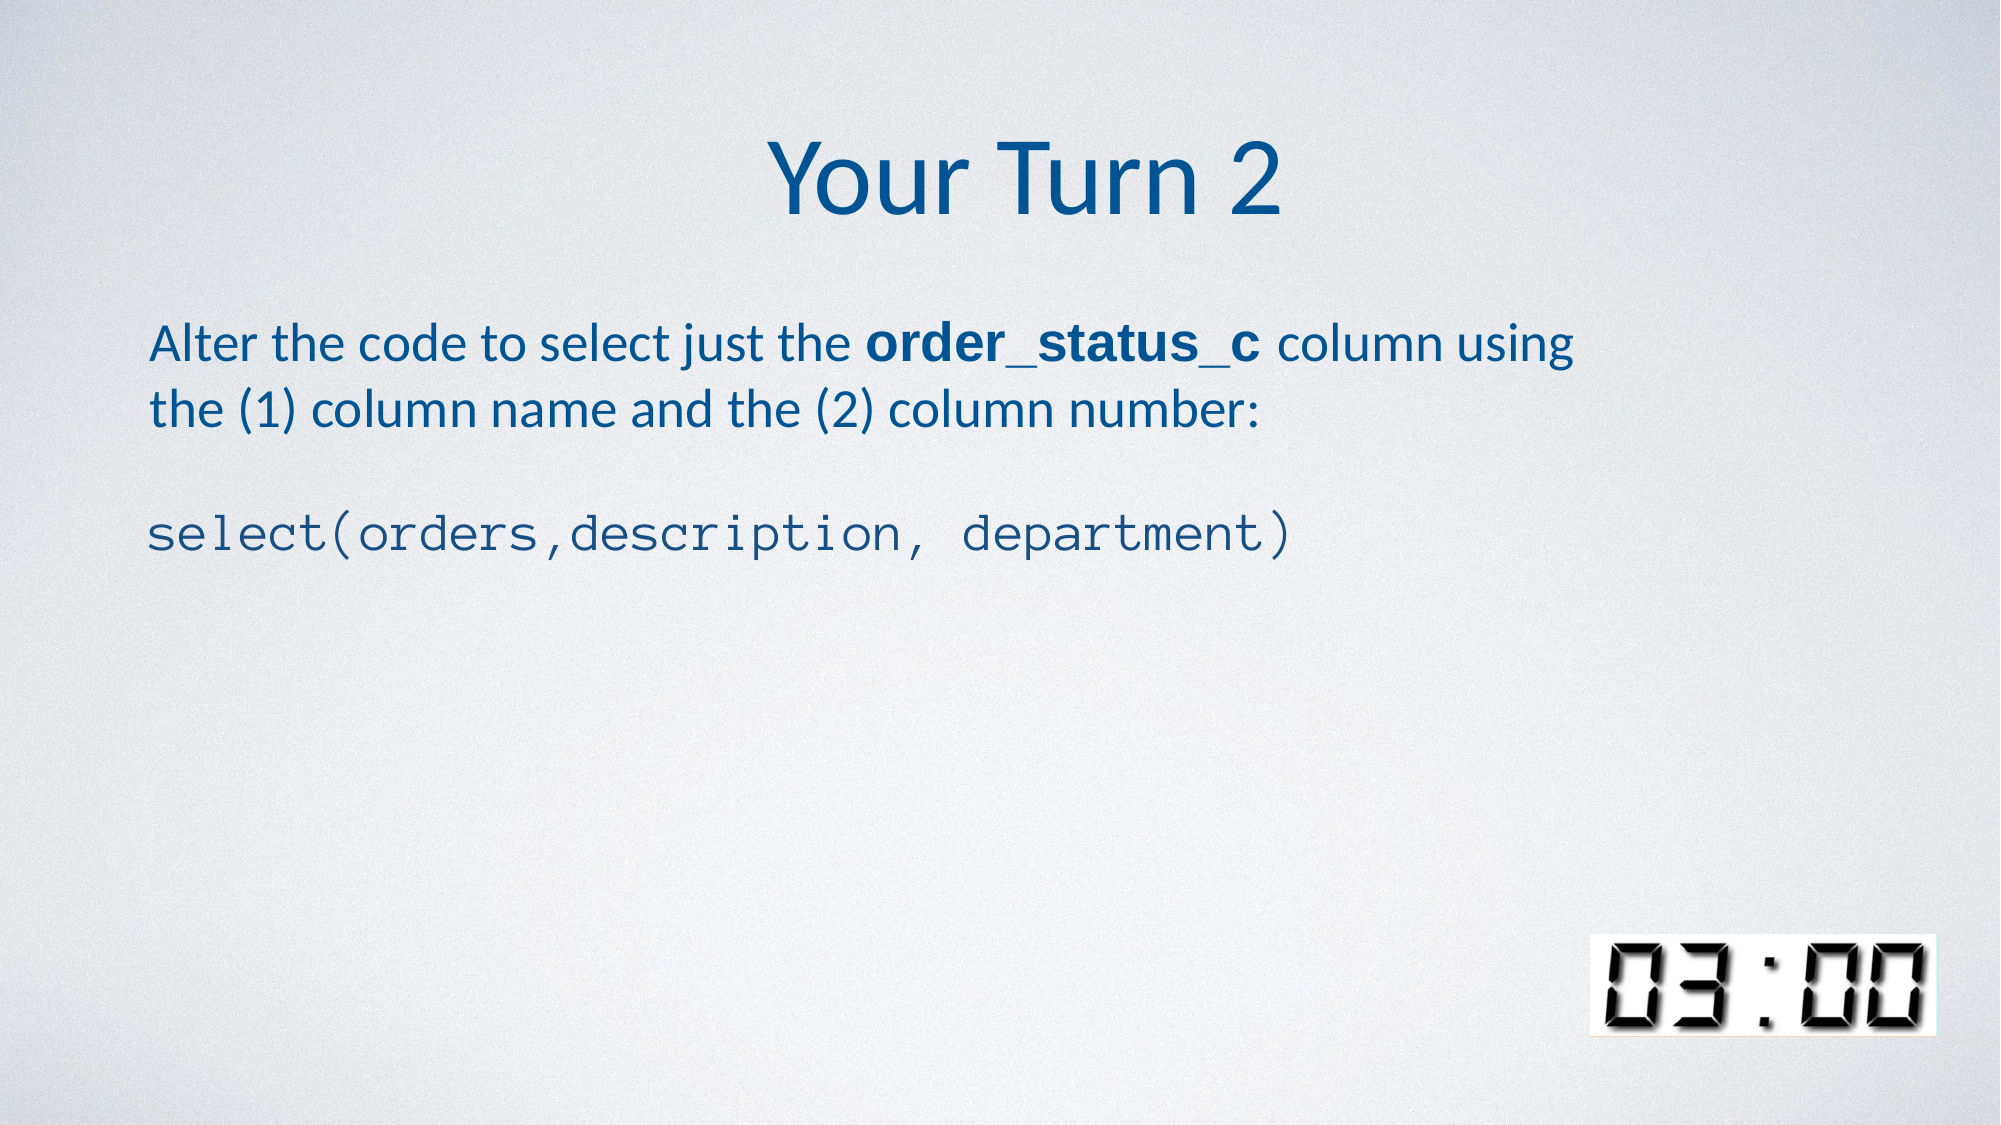

#
Your Turn 2
Alter the code to select just the order_status_c column using the (1) column name and the (2) column number:
select(orders,description, department)